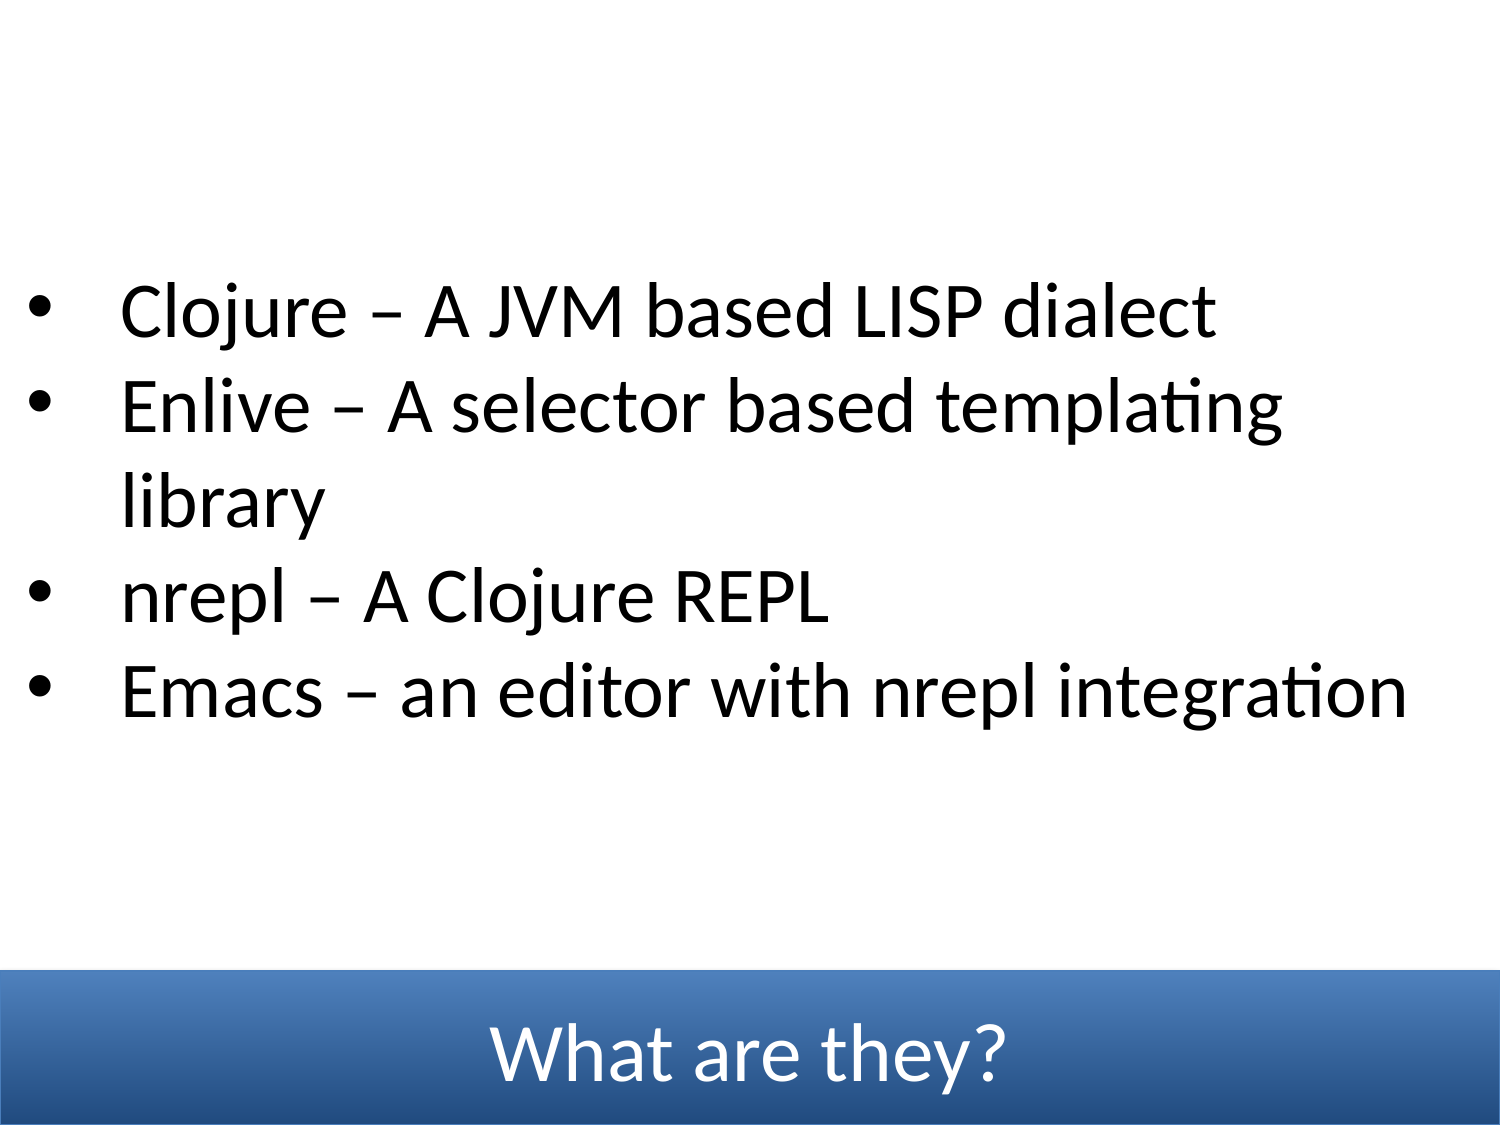

Clojure – A JVM based LISP dialect
Enlive – A selector based templating library
nrepl – A Clojure REPL
Emacs – an editor with nrepl integration
What are they?